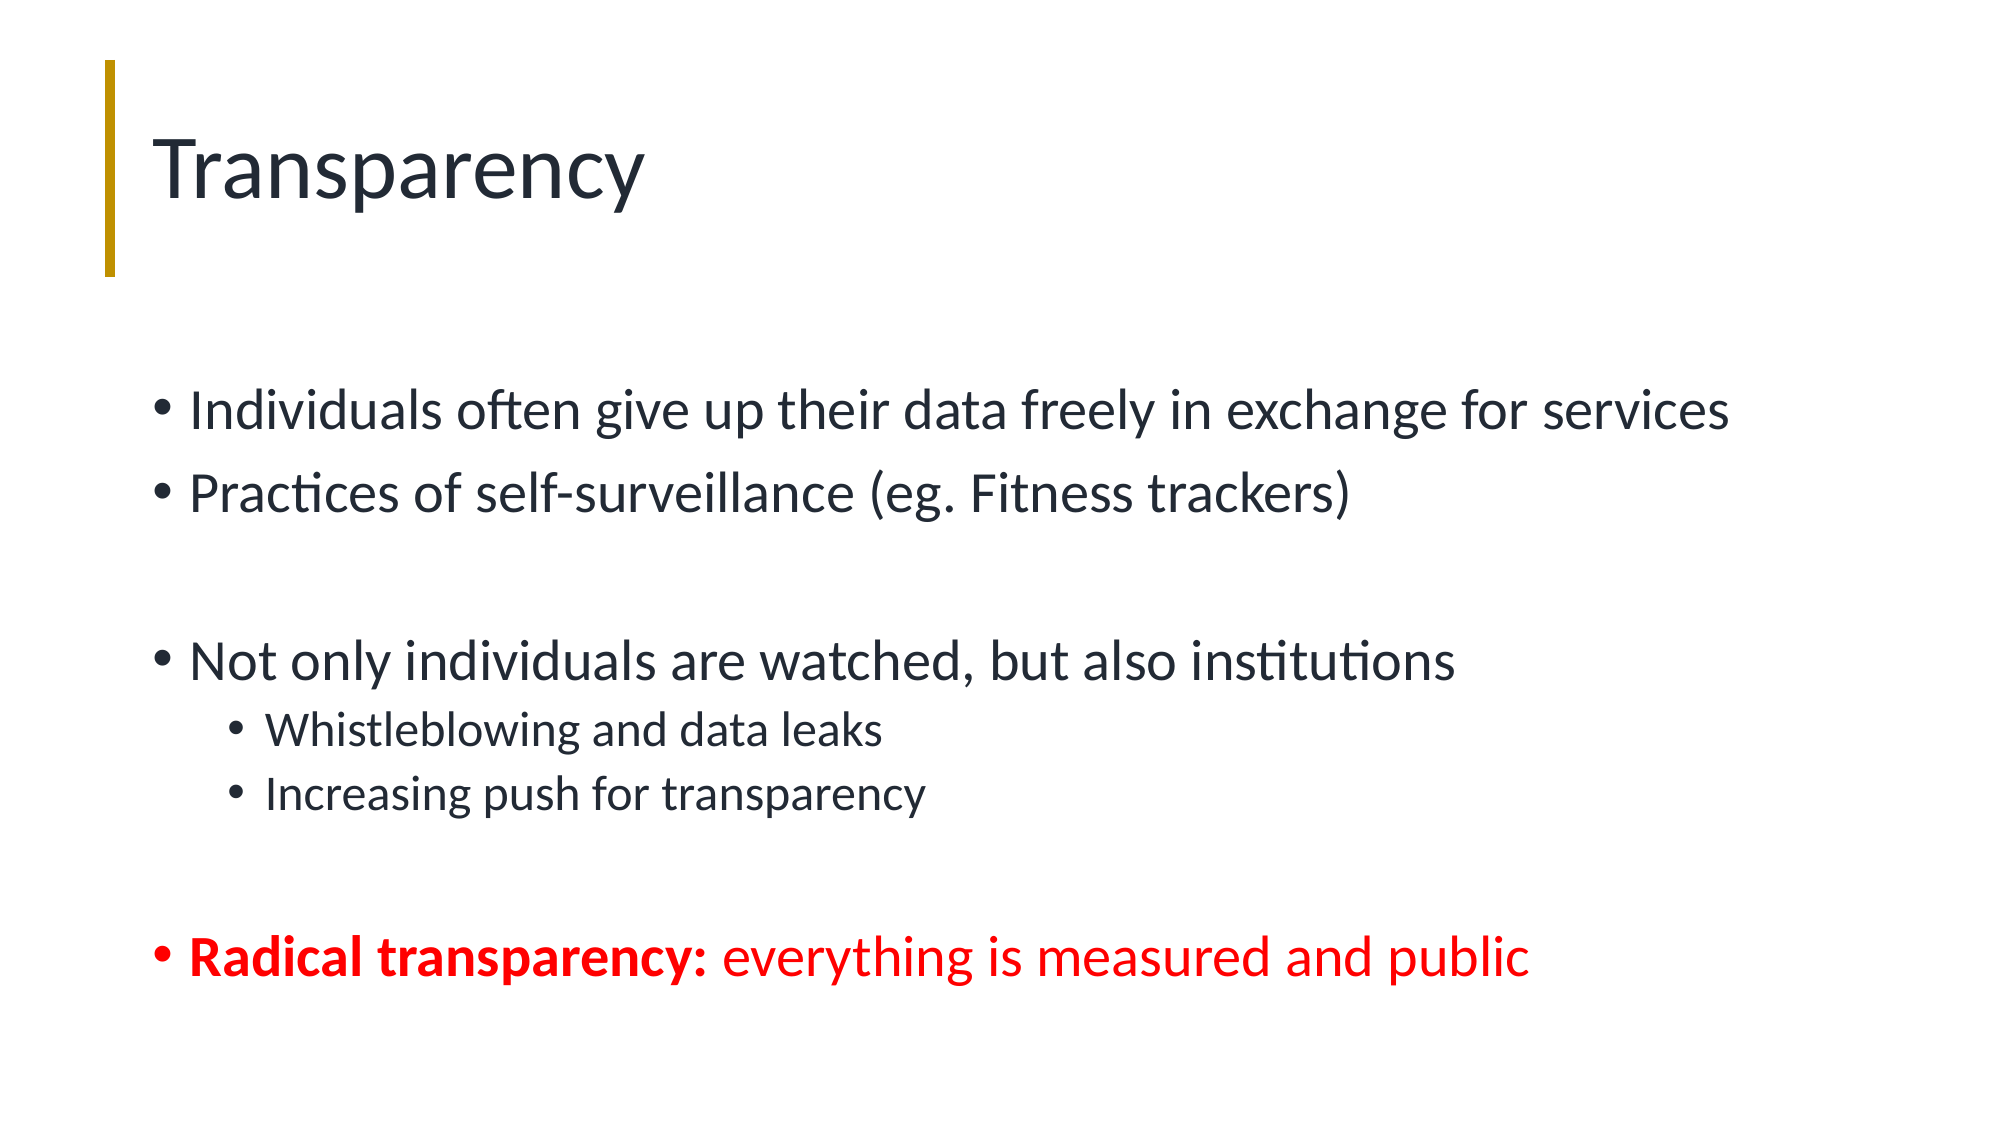

# Transparency
Individuals often give up their data freely in exchange for services
Practices of self-surveillance (eg. Fitness trackers)

Not only individuals are watched, but also institutions
Whistleblowing and data leaks
Increasing push for transparency

Radical transparency: everything is measured and public